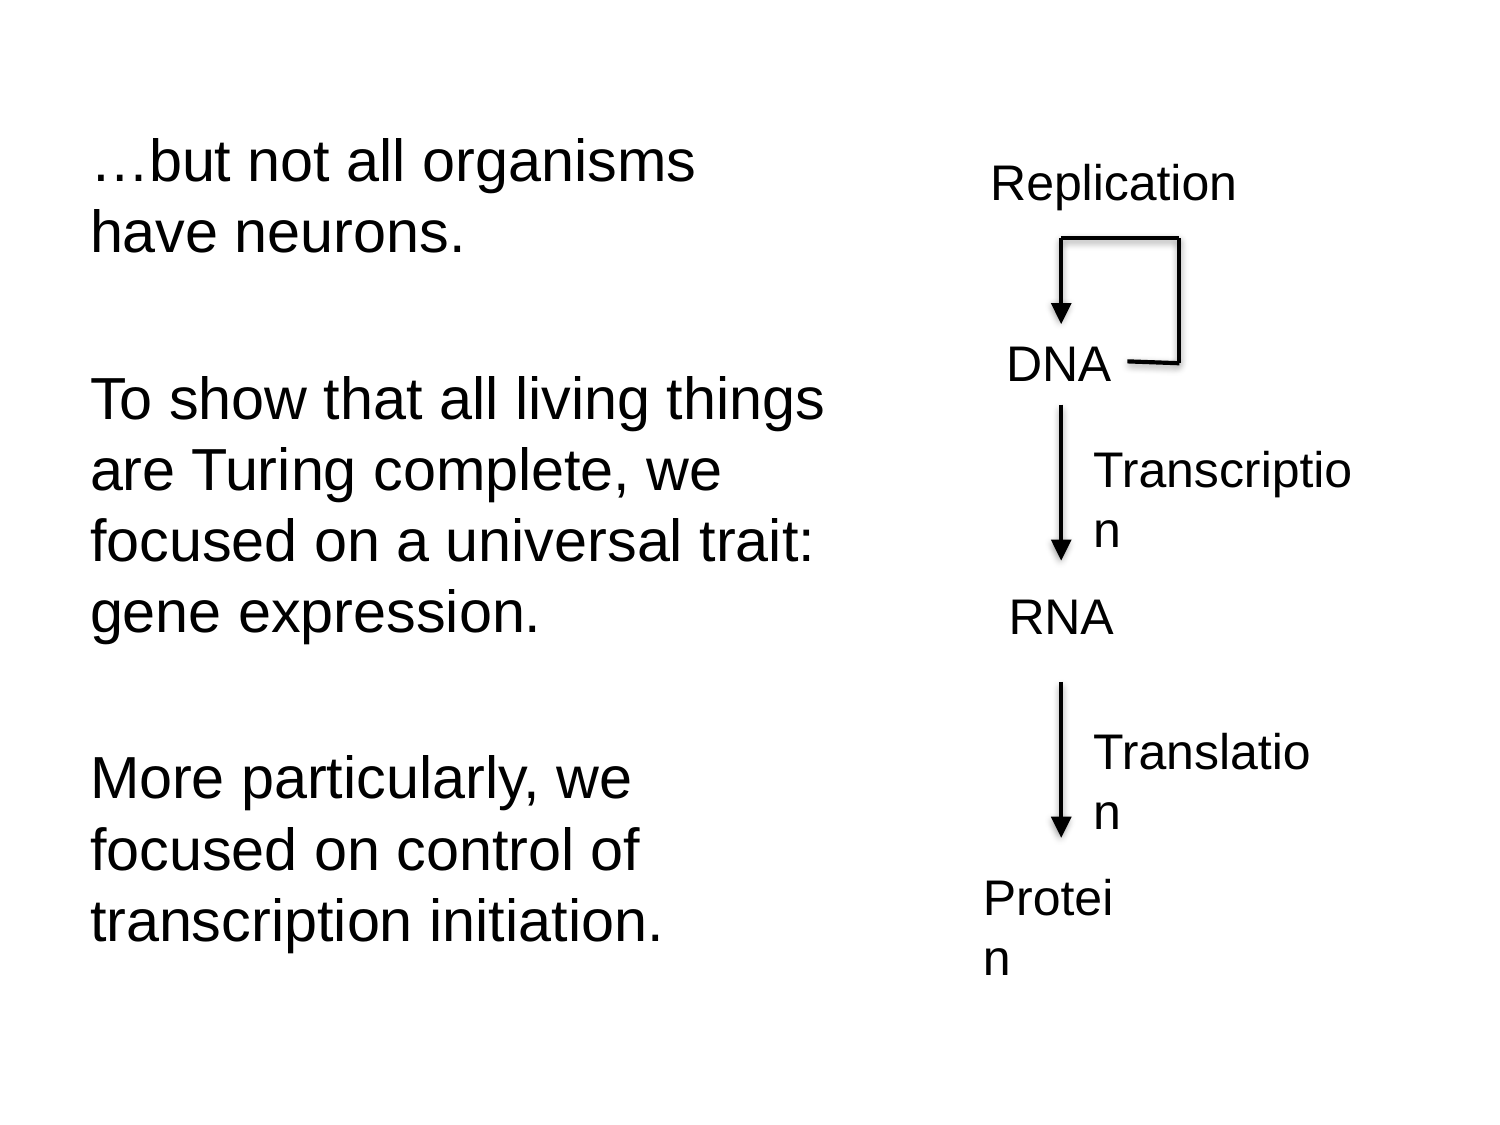

…but not all organisms have neurons.

To show that all living things are Turing complete, we focused on a universal trait: gene expression.

More particularly, we focused on control of transcription initiation.
Replication
DNA
Transcription
RNA
Translation
Protein